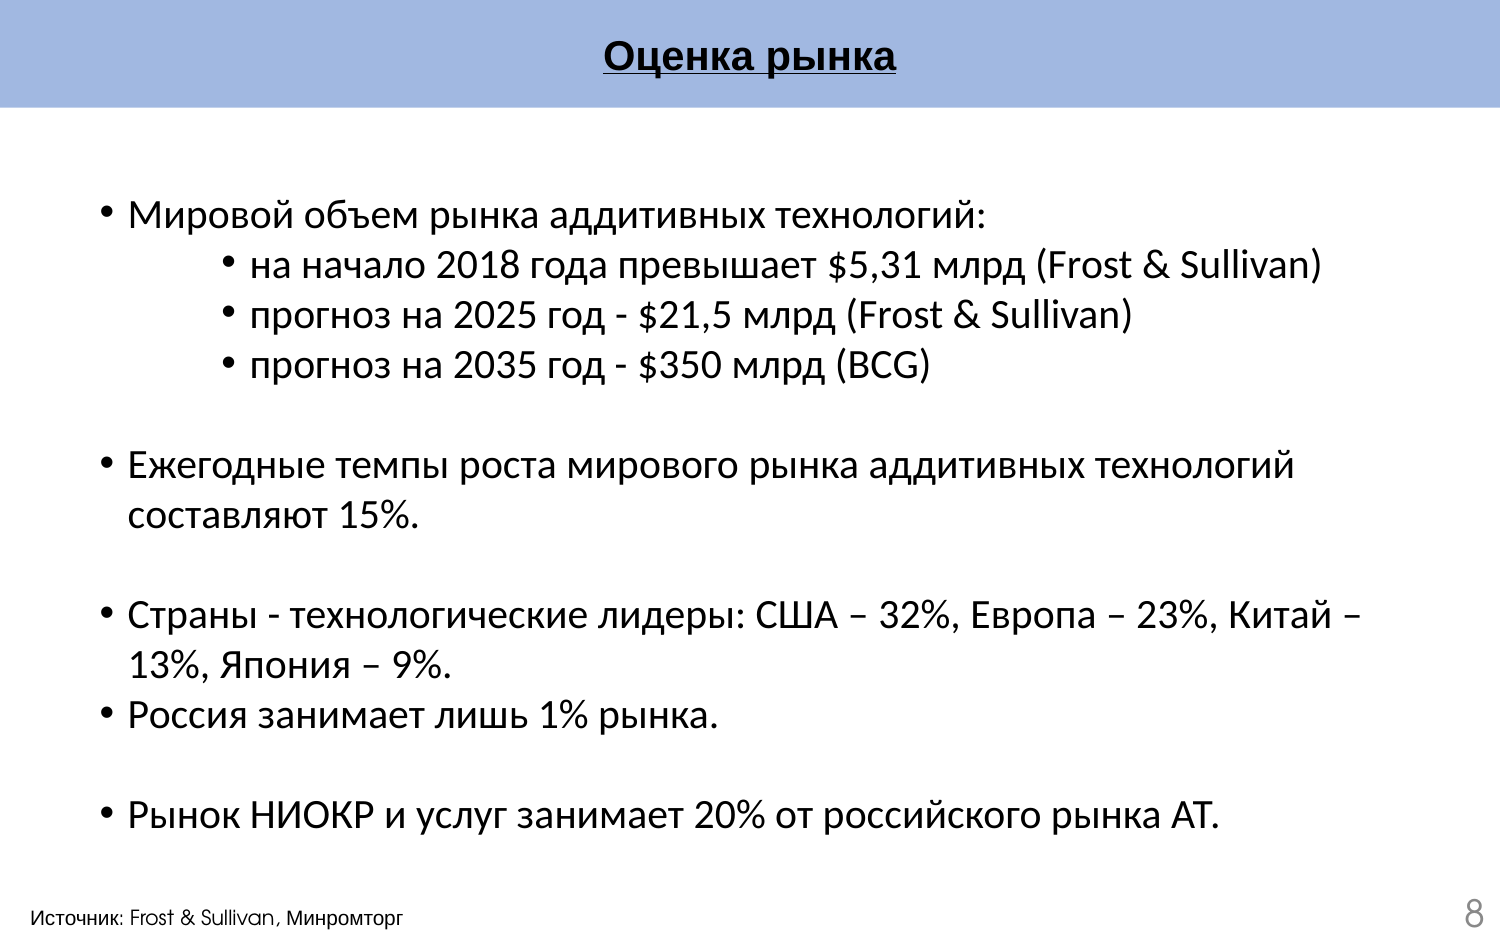

Оценка рынка

Мировой объем рынка аддитивных технологий:
на начало 2018 года превышает $5,31 млрд (Frost & Sullivan)
прогноз на 2025 год - $21,5 млрд (Frost & Sullivan)
прогноз на 2035 год - $350 млрд (BCG)

Ежегодные темпы роста мирового рынка аддитивных технологий составляют 15%.

Страны - технологические лидеры: США – 32%, Европа – 23%, Китай – 13%, Япония – 9%.
Россия занимает лишь 1% рынка.

Рынок НИОКР и услуг занимает 20% от российского рынка АТ.

8
Источник: Frost & Sullivan, Минромторг